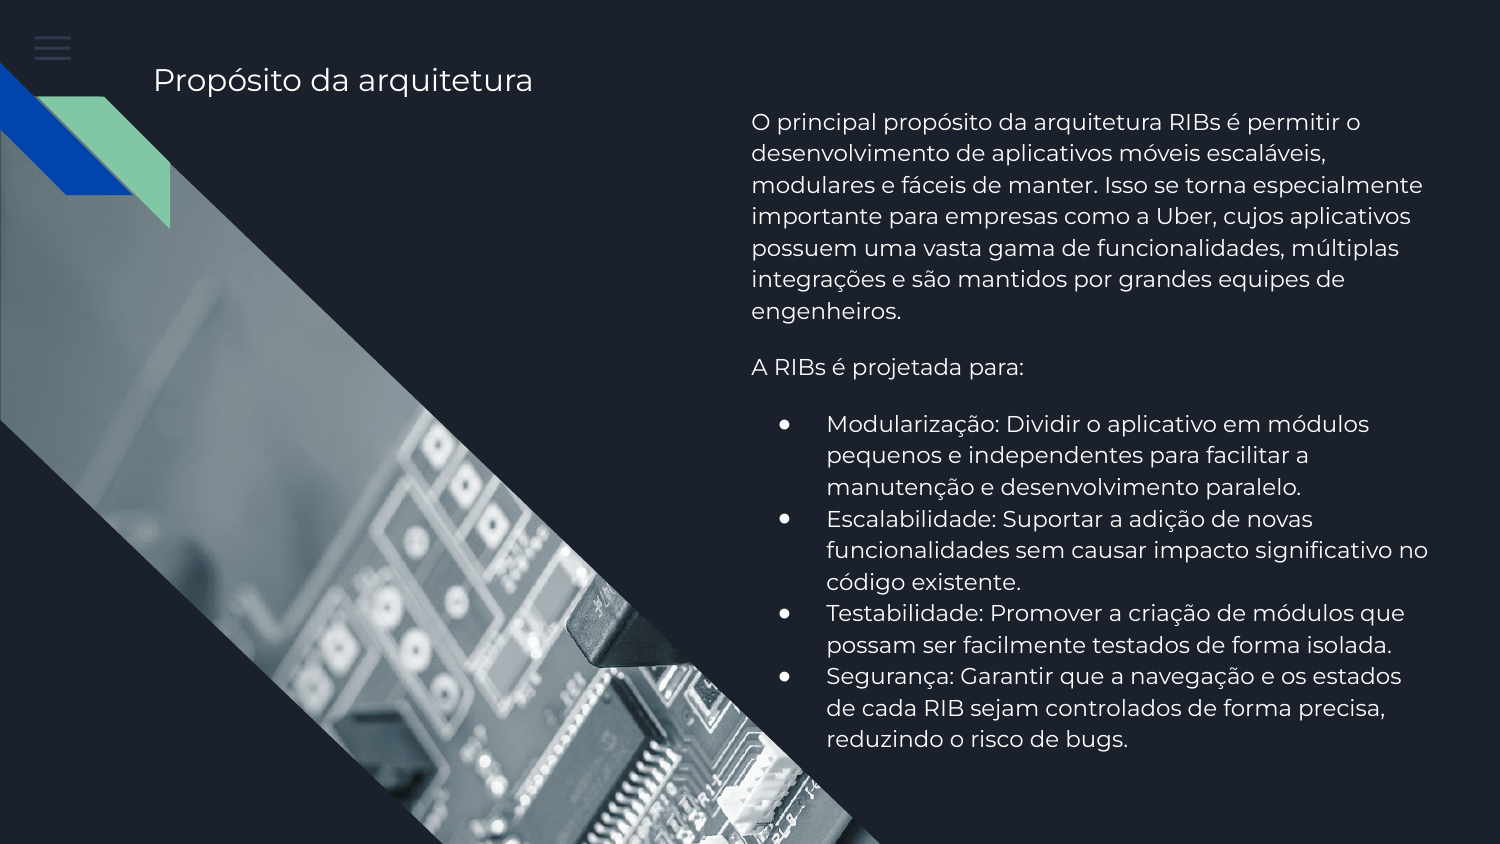

# Propósito da arquitetura
O principal propósito da arquitetura RIBs é permitir o desenvolvimento de aplicativos móveis escaláveis, modulares e fáceis de manter. Isso se torna especialmente importante para empresas como a Uber, cujos aplicativos possuem uma vasta gama de funcionalidades, múltiplas integrações e são mantidos por grandes equipes de engenheiros.
A RIBs é projetada para:
Modularização: Dividir o aplicativo em módulos pequenos e independentes para facilitar a manutenção e desenvolvimento paralelo.
Escalabilidade: Suportar a adição de novas funcionalidades sem causar impacto significativo no código existente.
Testabilidade: Promover a criação de módulos que possam ser facilmente testados de forma isolada.
Segurança: Garantir que a navegação e os estados de cada RIB sejam controlados de forma precisa, reduzindo o risco de bugs.